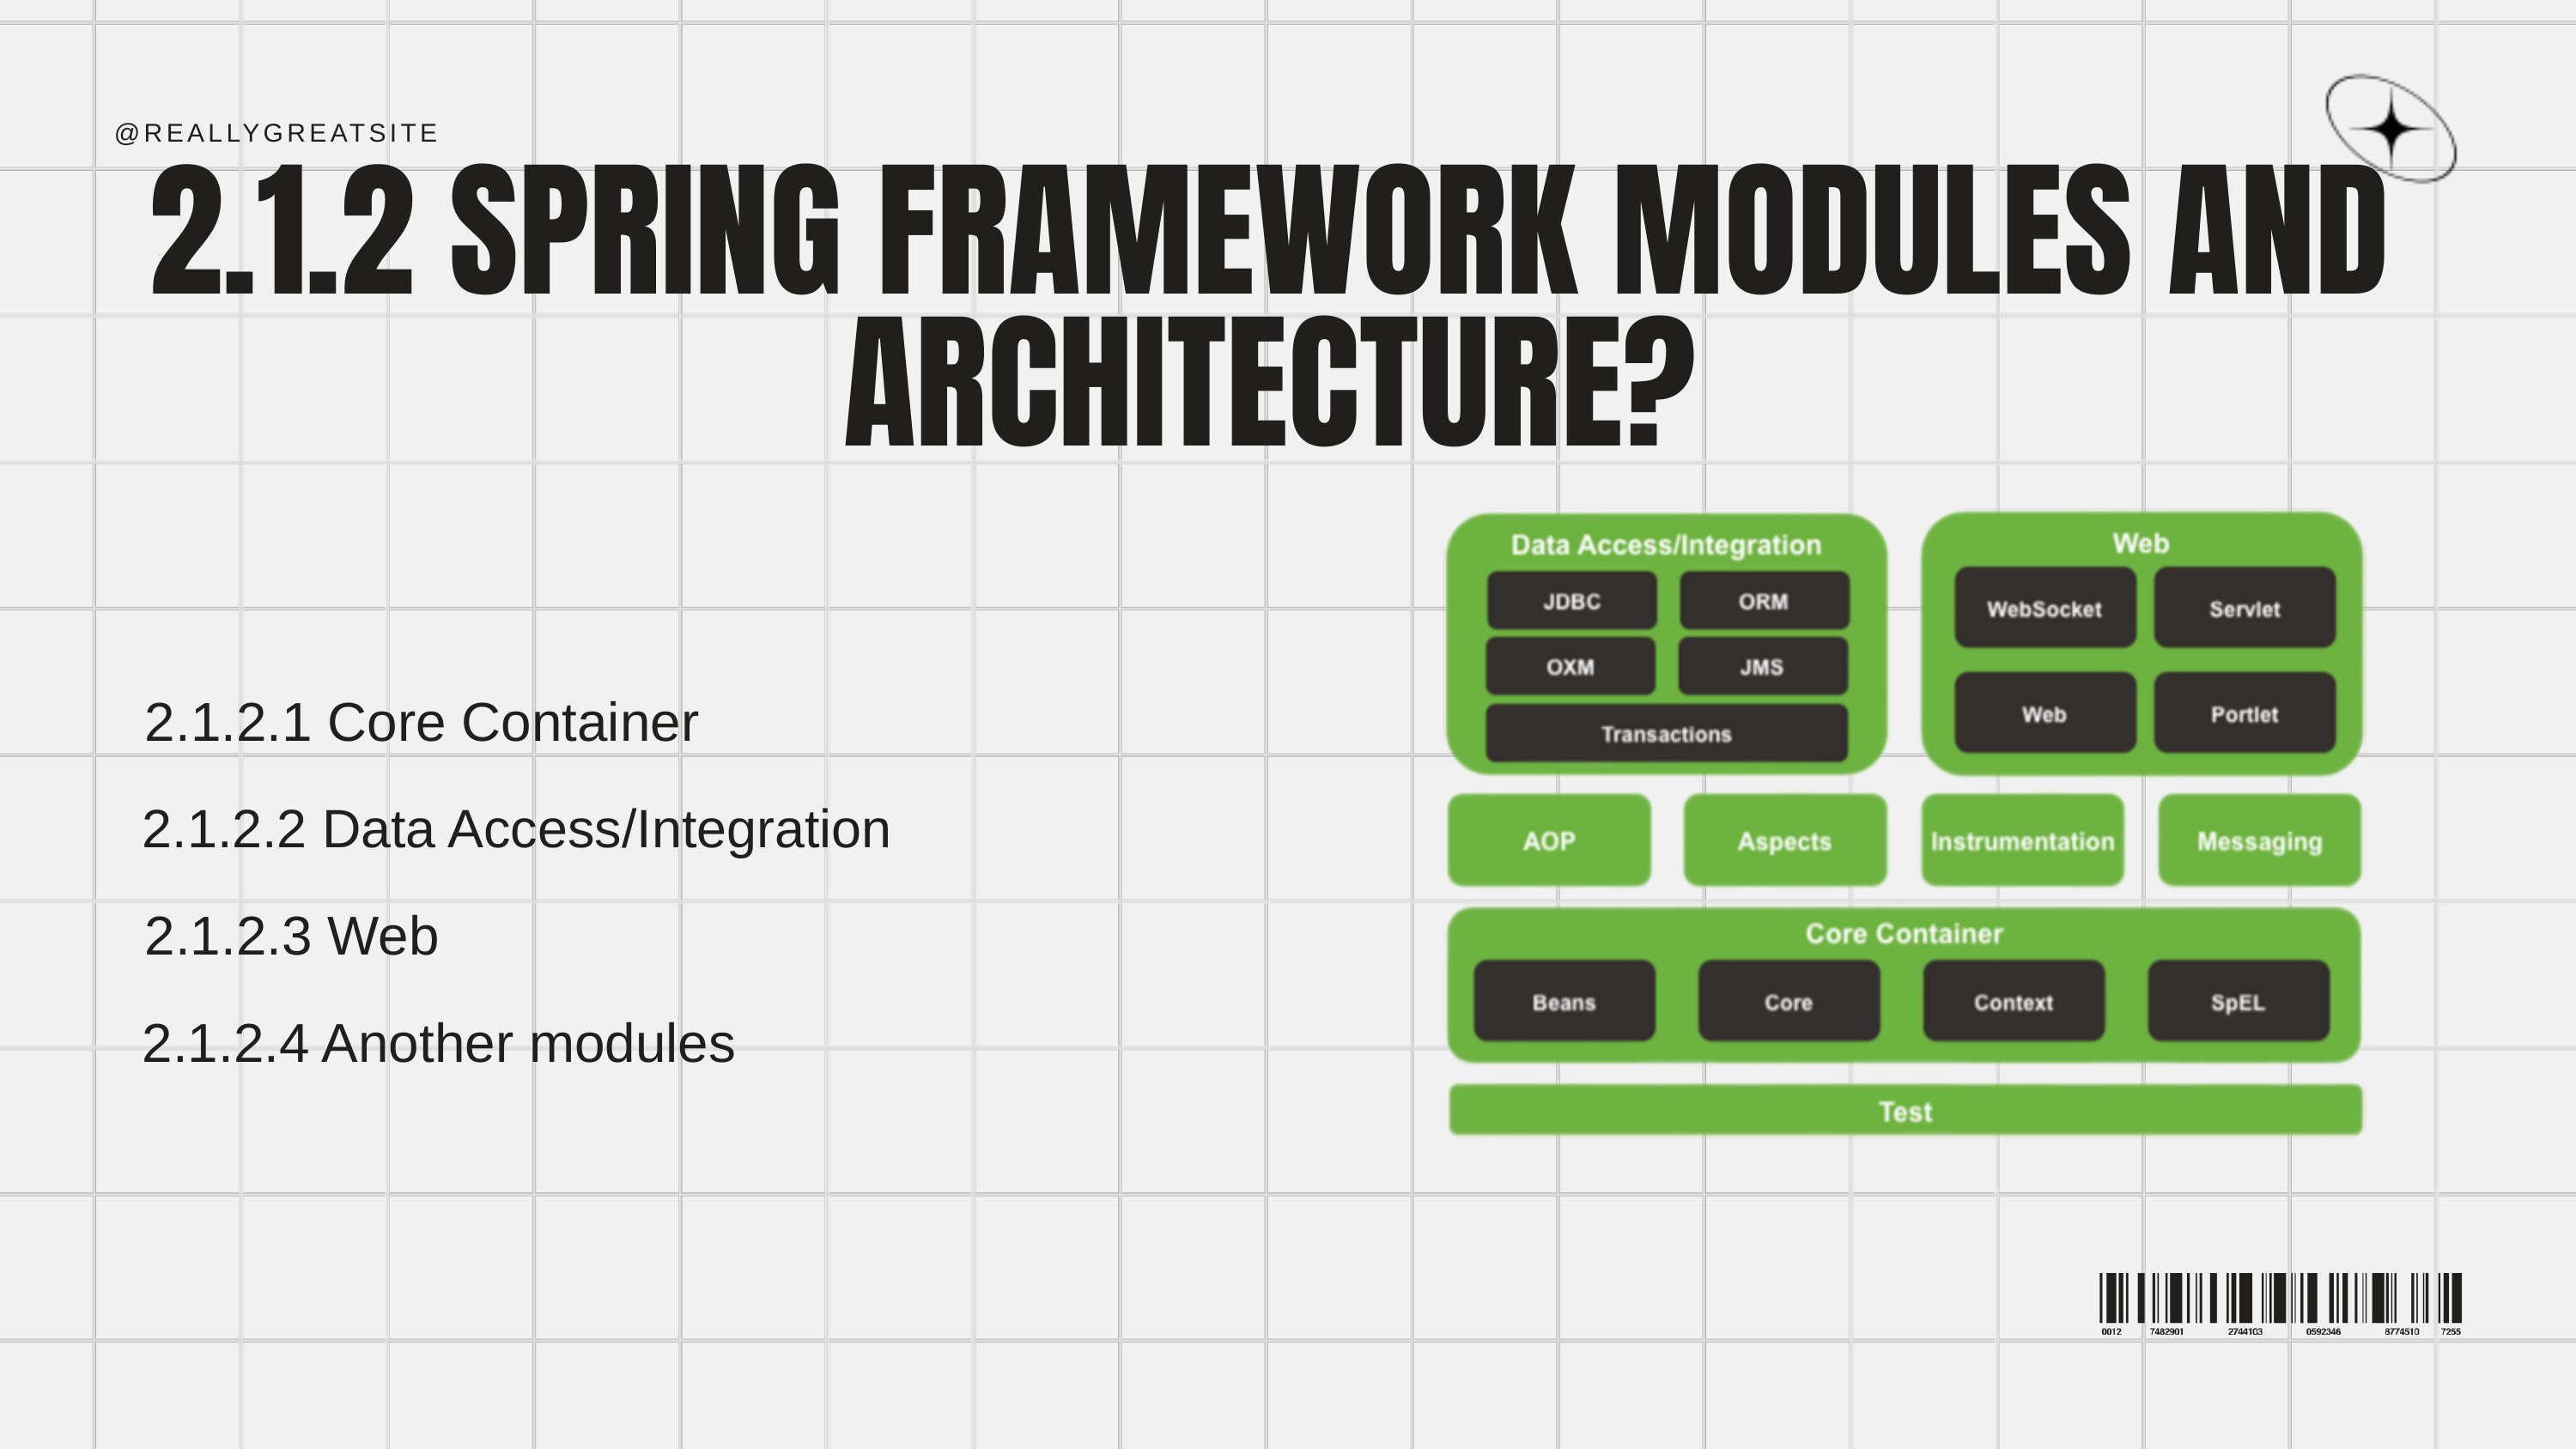

@REALLYGREATSITE
2.1.2 SPRING FRAMEWORK MODULES AND ARCHITECTURE?

2.1.2.1 Core Container
2.1.2.2 Data Access/Integration
2.1.2.3 Web
2.1.2.4 Another modules